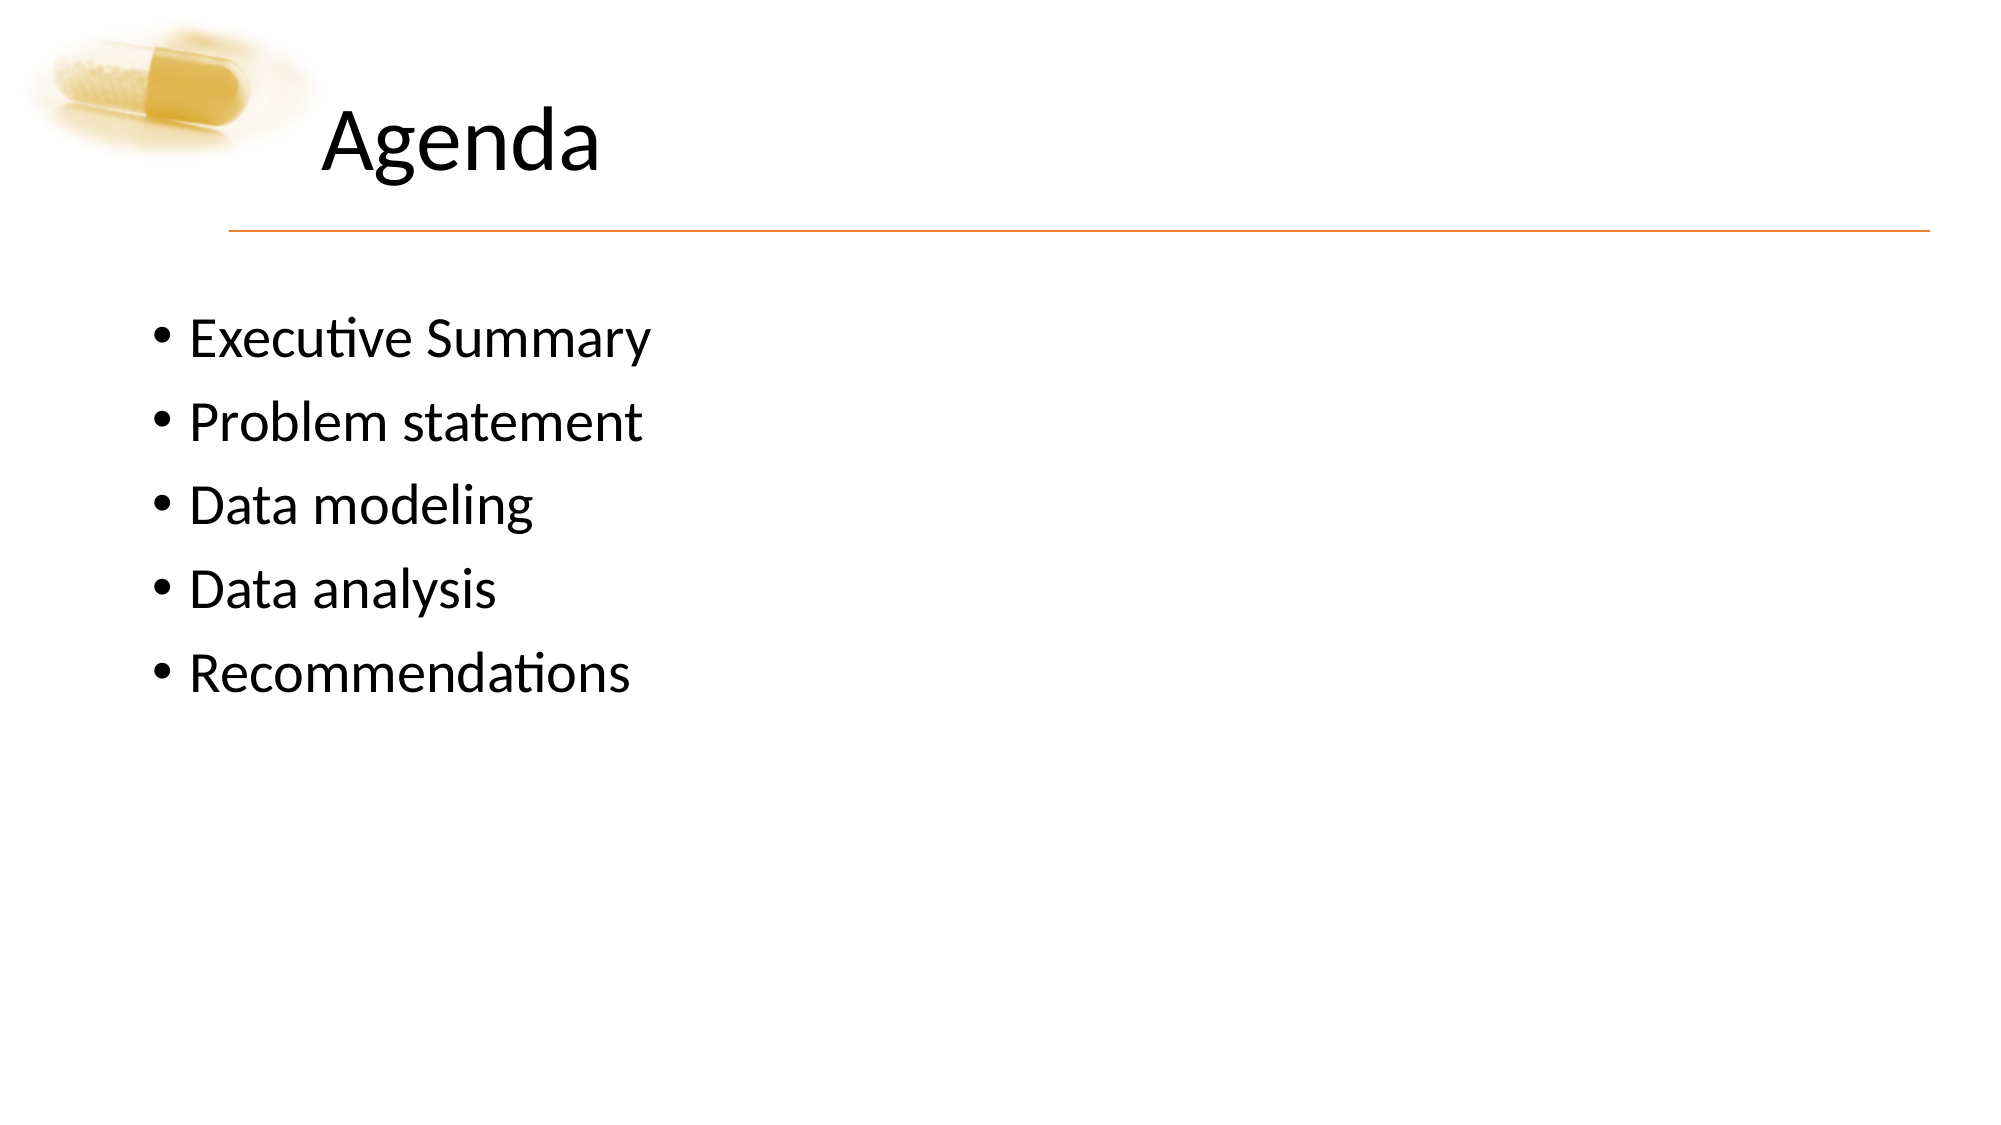

# Agenda
Executive Summary
Problem statement
Data modeling
Data analysis
Recommendations